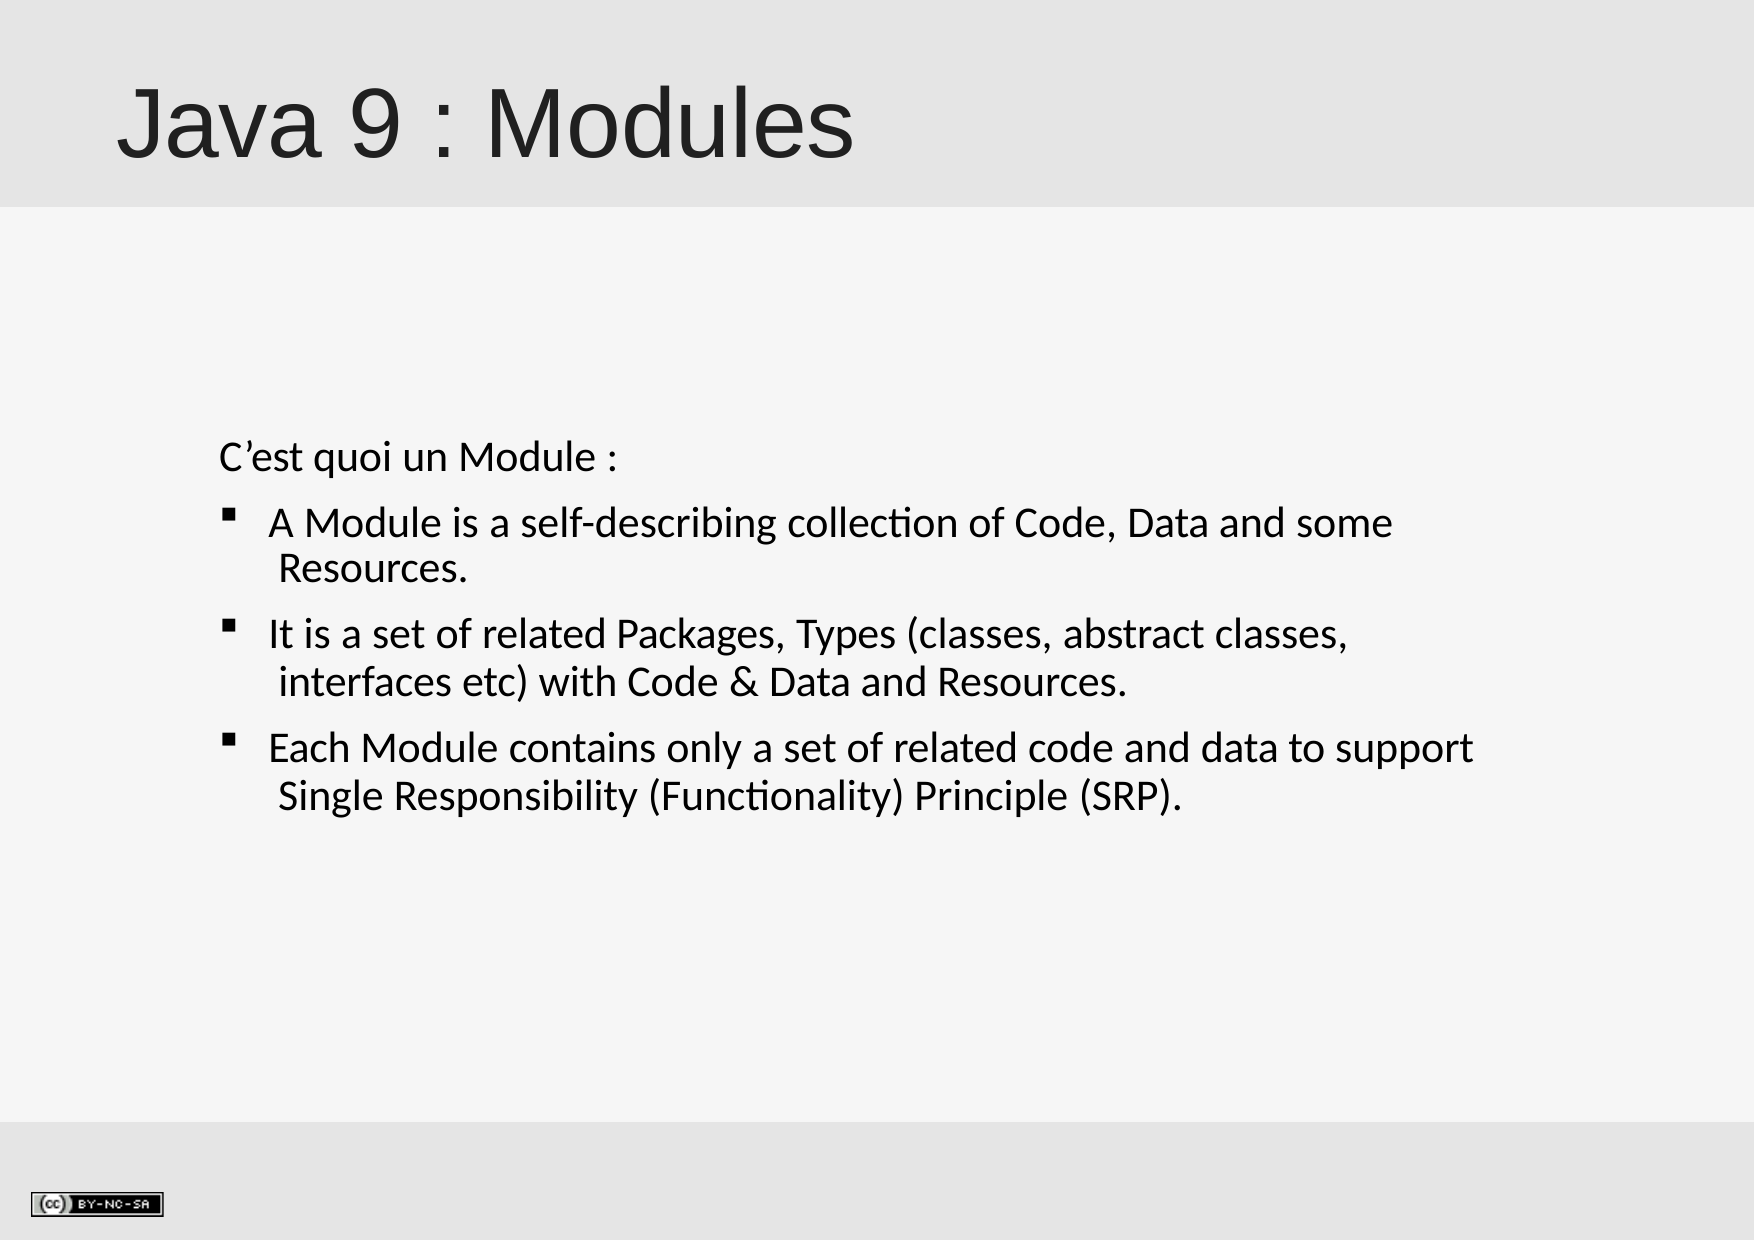

# Java 9 : Modules
C’est quoi un Module :
A Module is a self-describing collection of Code, Data and some  Resources.
It is a set of related Packages, Types (classes, abstract classes,  interfaces etc) with Code & Data and Resources.
Each Module contains only a set of related code and data to support  Single Responsibility (Functionality) Principle (SRP).